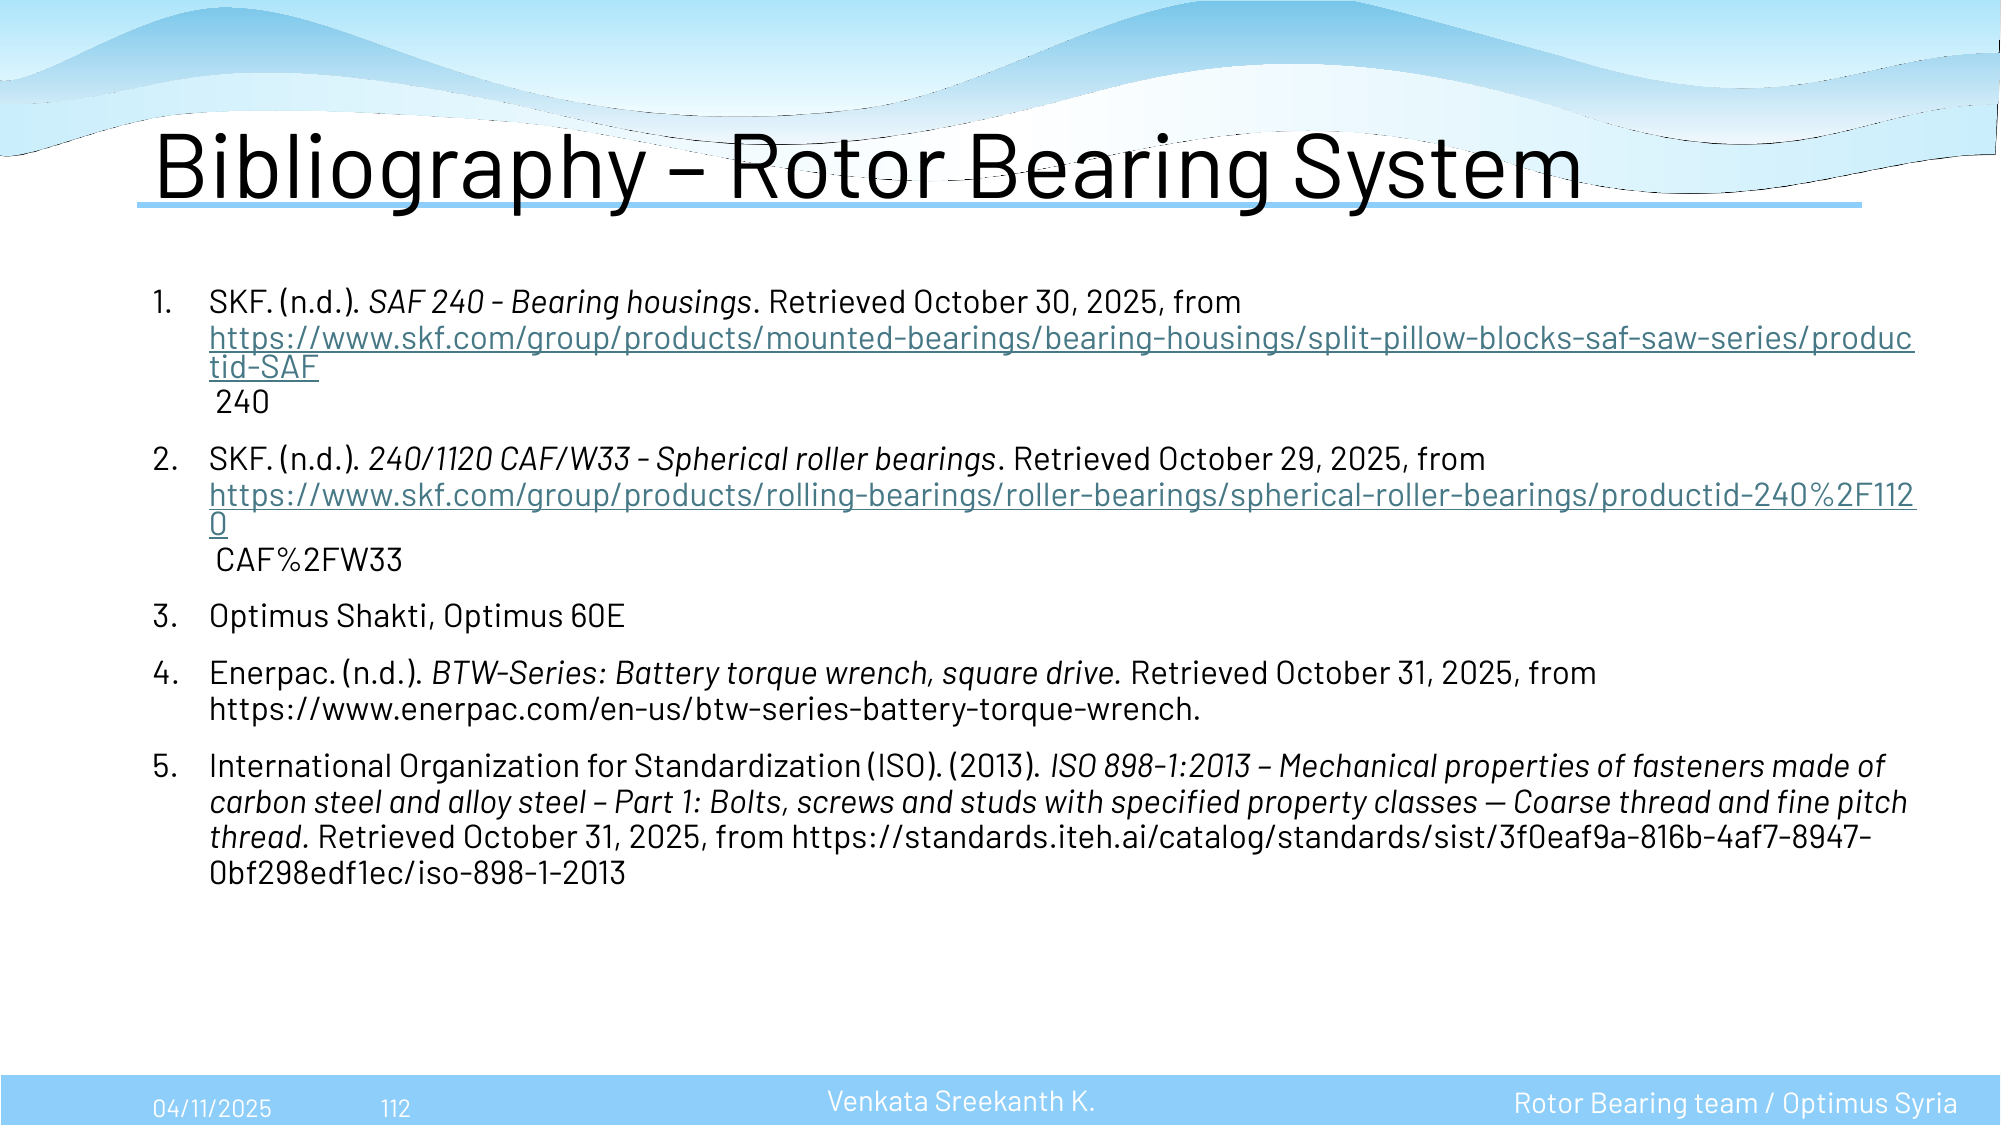

# Bibliography – Rotor Bearing System
SKF. (n.d.). SAF 240 - Bearing housings. Retrieved October 30, 2025, from https://www.skf.com/group/products/mounted-bearings/bearing-housings/split-pillow-blocks-saf-saw-series/productid-SAF 240
SKF. (n.d.). 240/1120 CAF/W33 - Spherical roller bearings. Retrieved October 29, 2025, from https://www.skf.com/group/products/rolling-bearings/roller-bearings/spherical-roller-bearings/productid-240%2F1120 CAF%2FW33
Optimus Shakti, Optimus 60E
Enerpac. (n.d.). BTW-Series: Battery torque wrench, square drive. Retrieved October 31, 2025, from https://www.enerpac.com/en-us/btw-series-battery-torque-wrench.
International Organization for Standardization (ISO). (2013). ISO 898-1:2013 – Mechanical properties of fasteners made of carbon steel and alloy steel – Part 1: Bolts, screws and studs with specified property classes — Coarse thread and fine pitch thread. Retrieved October 31, 2025, from https://standards.iteh.ai/catalog/standards/sist/3f0eaf9a-816b-4af7-8947-0bf298edf1ec/iso-898-1-2013

Venkata Sreekanth K.
Rotor Bearing team / Optimus Syria
04/11/2025
112